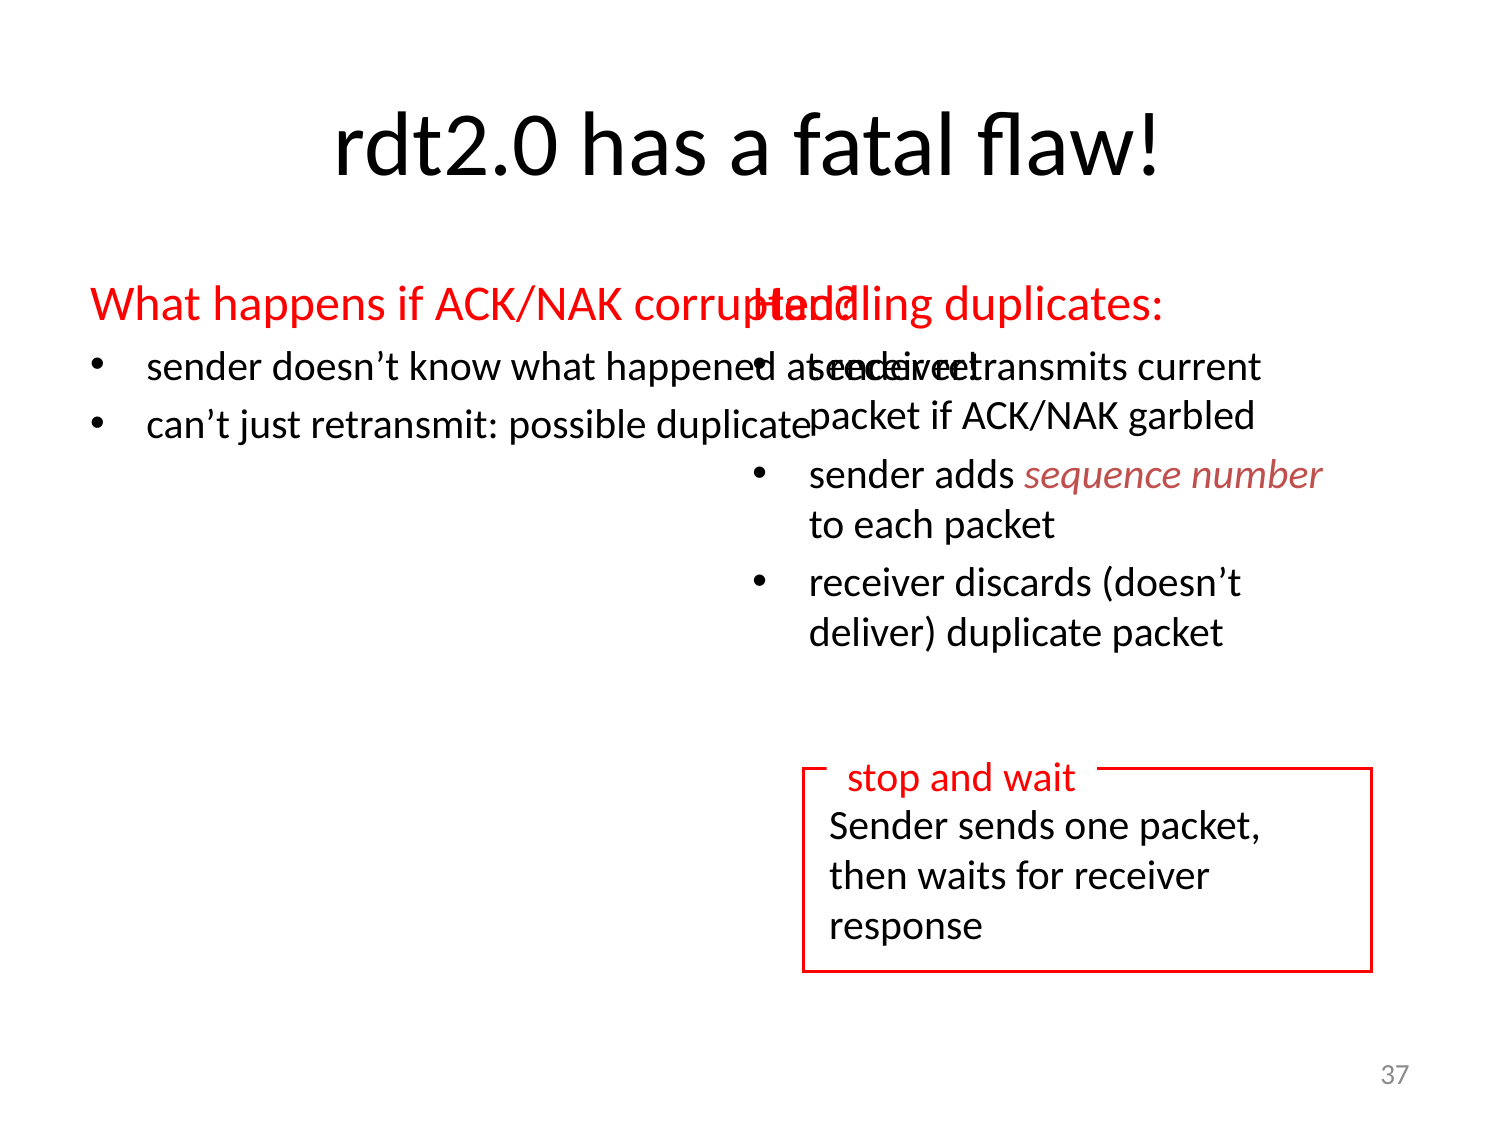

# rdt2.0 has a fatal flaw!
What happens if ACK/NAK corrupted?
sender doesn’t know what happened at receiver!
can’t just retransmit: possible duplicate

Handling duplicates:
sender retransmits current packet if ACK/NAK garbled
sender adds sequence number to each packet
receiver discards (doesn’t  deliver) duplicate packet
stop and wait

Sender sends one packet,
then waits for receiver
response
37